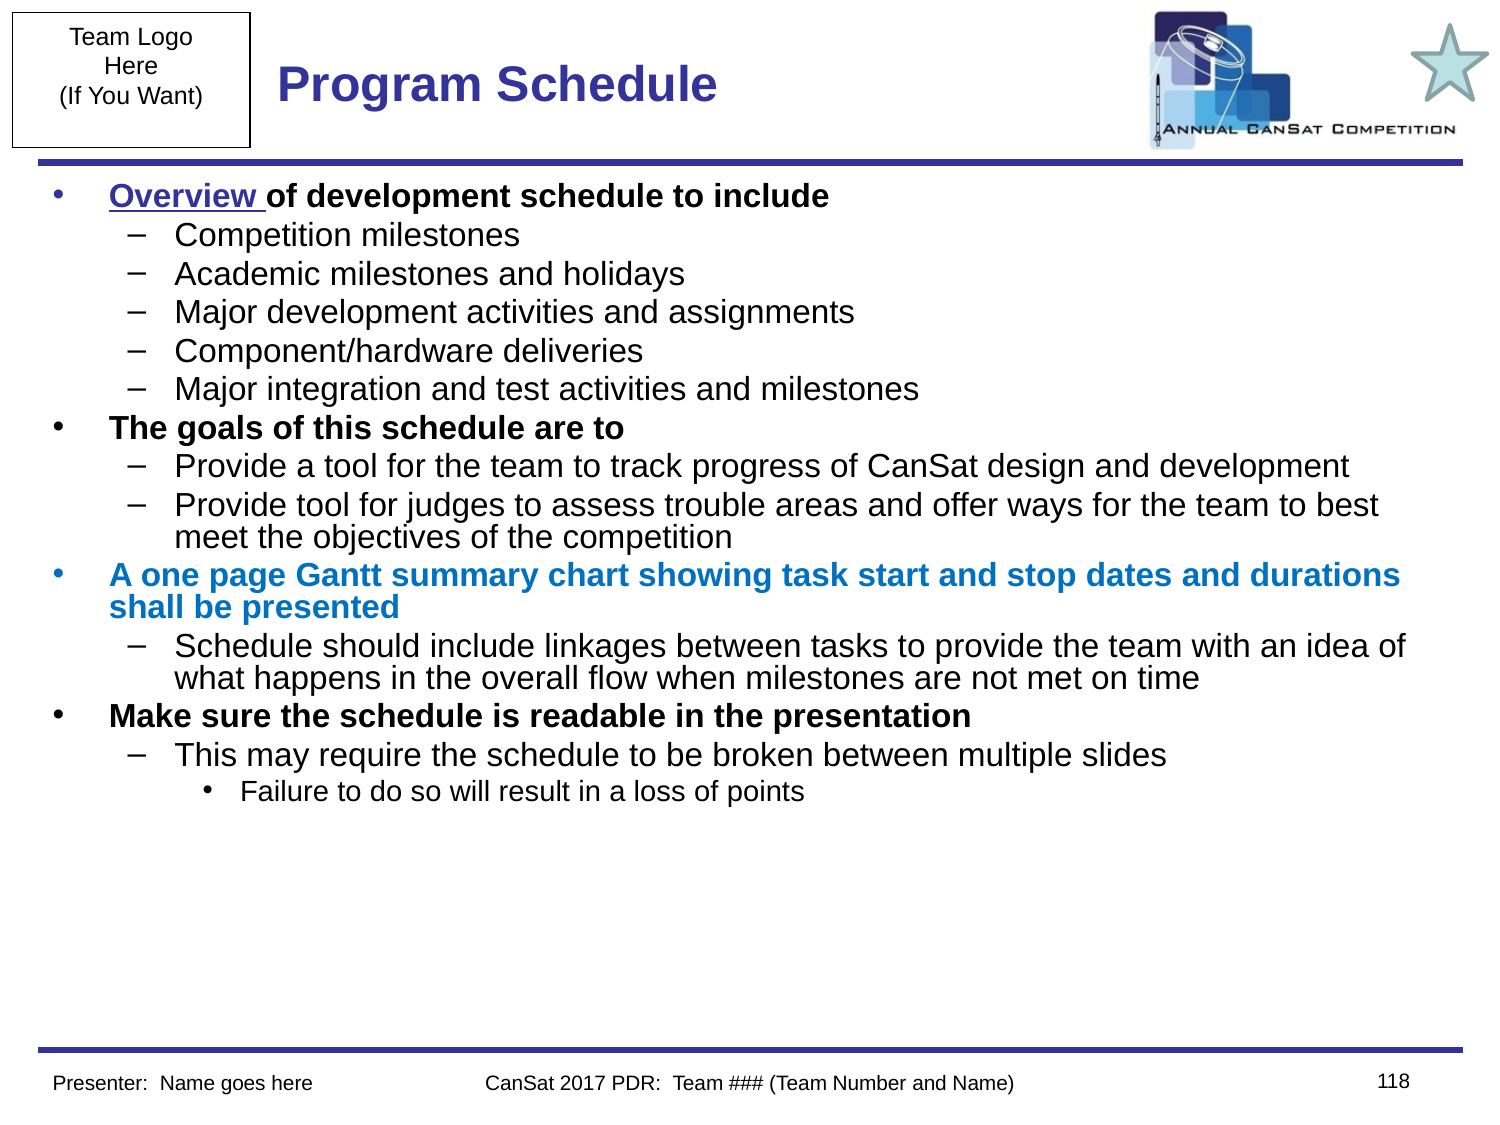

# Program Schedule

Overview of development schedule to include
Competition milestones
Academic milestones and holidays
Major development activities and assignments
Component/hardware deliveries
Major integration and test activities and milestones
The goals of this schedule are to
Provide a tool for the team to track progress of CanSat design and development
Provide tool for judges to assess trouble areas and offer ways for the team to best meet the objectives of the competition
A one page Gantt summary chart showing task start and stop dates and durations shall be presented
Schedule should include linkages between tasks to provide the team with an idea of what happens in the overall flow when milestones are not met on time
Make sure the schedule is readable in the presentation
This may require the schedule to be broken between multiple slides
Failure to do so will result in a loss of points
118
Presenter:  Name goes here
CanSat 2017 PDR:  Team ### (Team Number and Name)